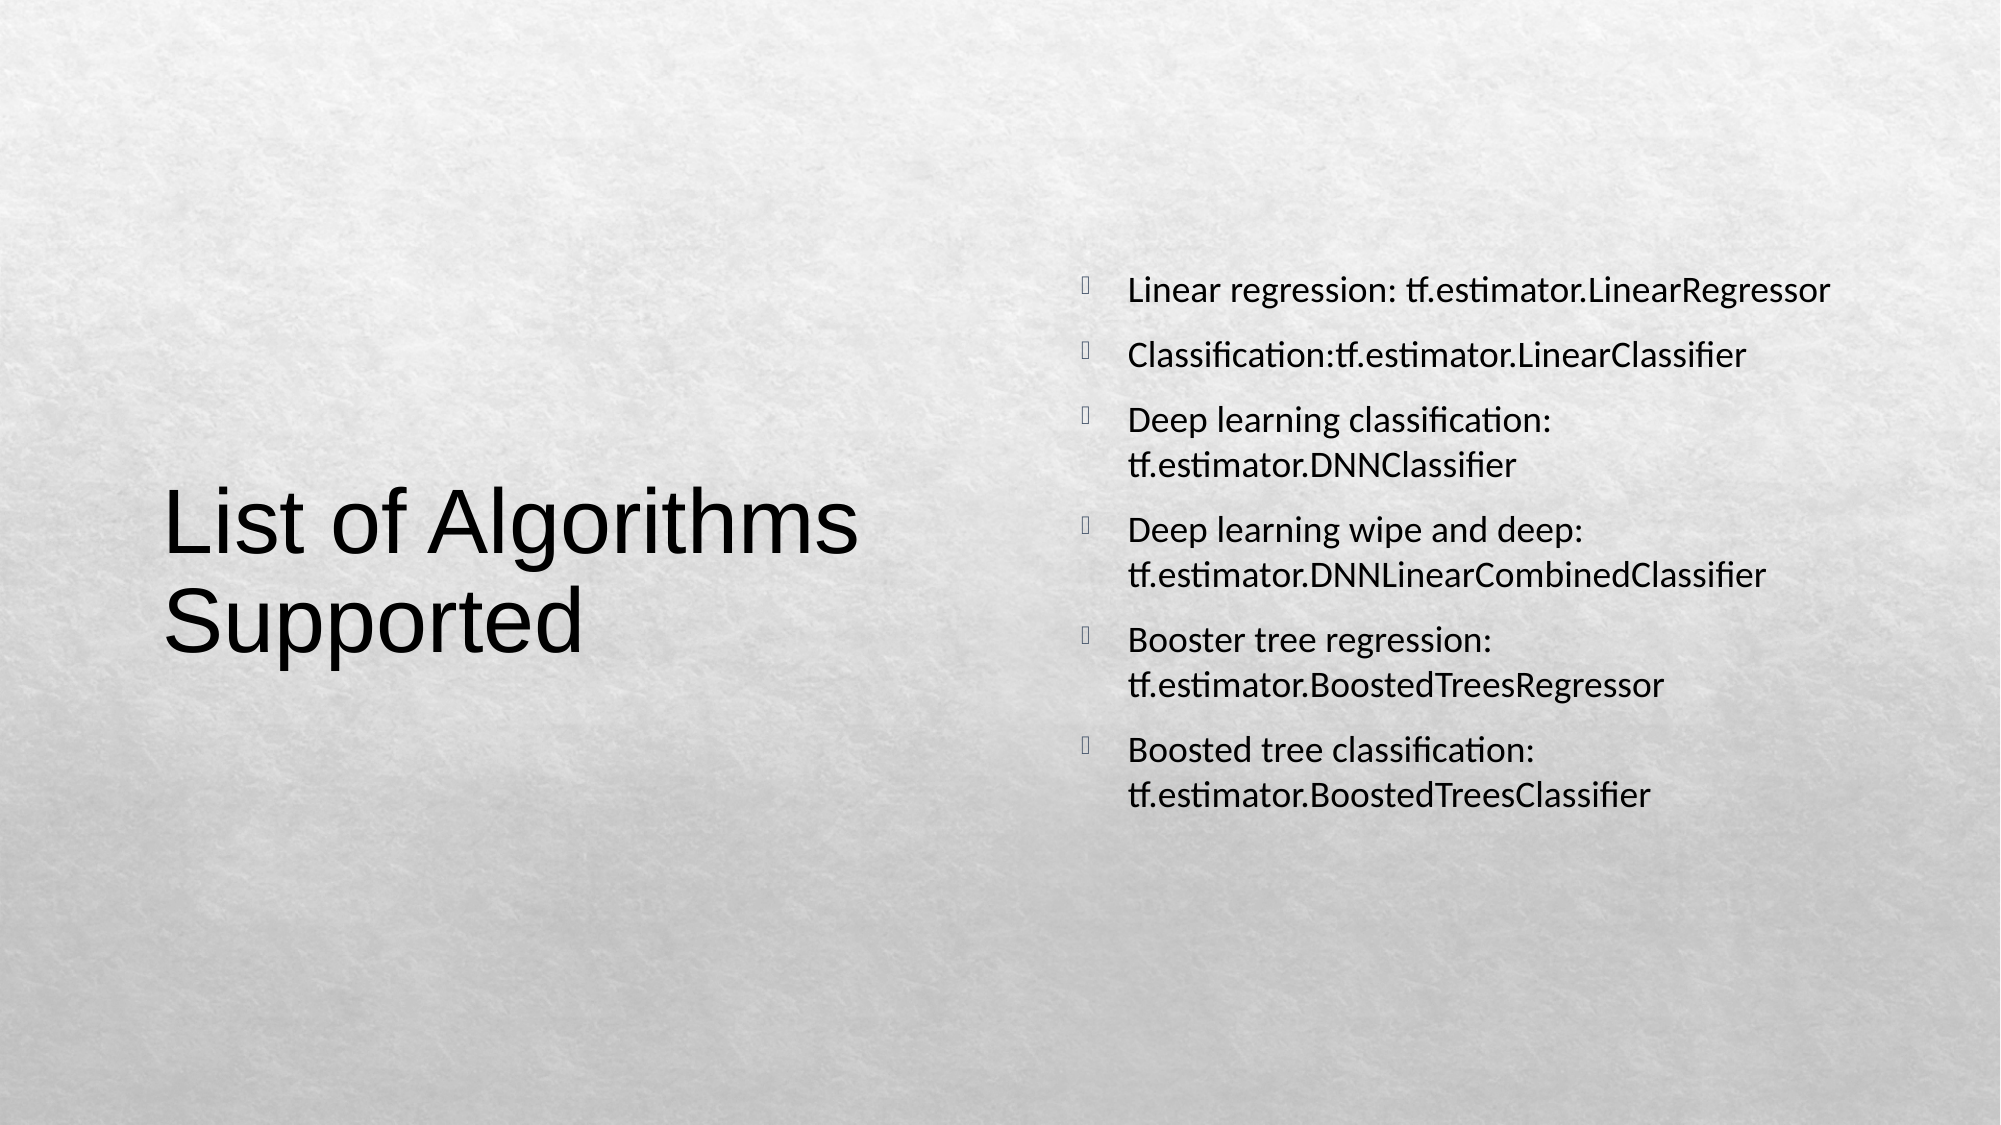

# List of Algorithms Supported
Linear regression: tf.estimator.LinearRegressor
Classification:tf.estimator.LinearClassifier
Deep learning classification: tf.estimator.DNNClassifier
Deep learning wipe and deep: tf.estimator.DNNLinearCombinedClassifier
Booster tree regression: tf.estimator.BoostedTreesRegressor
Boosted tree classification: tf.estimator.BoostedTreesClassifier